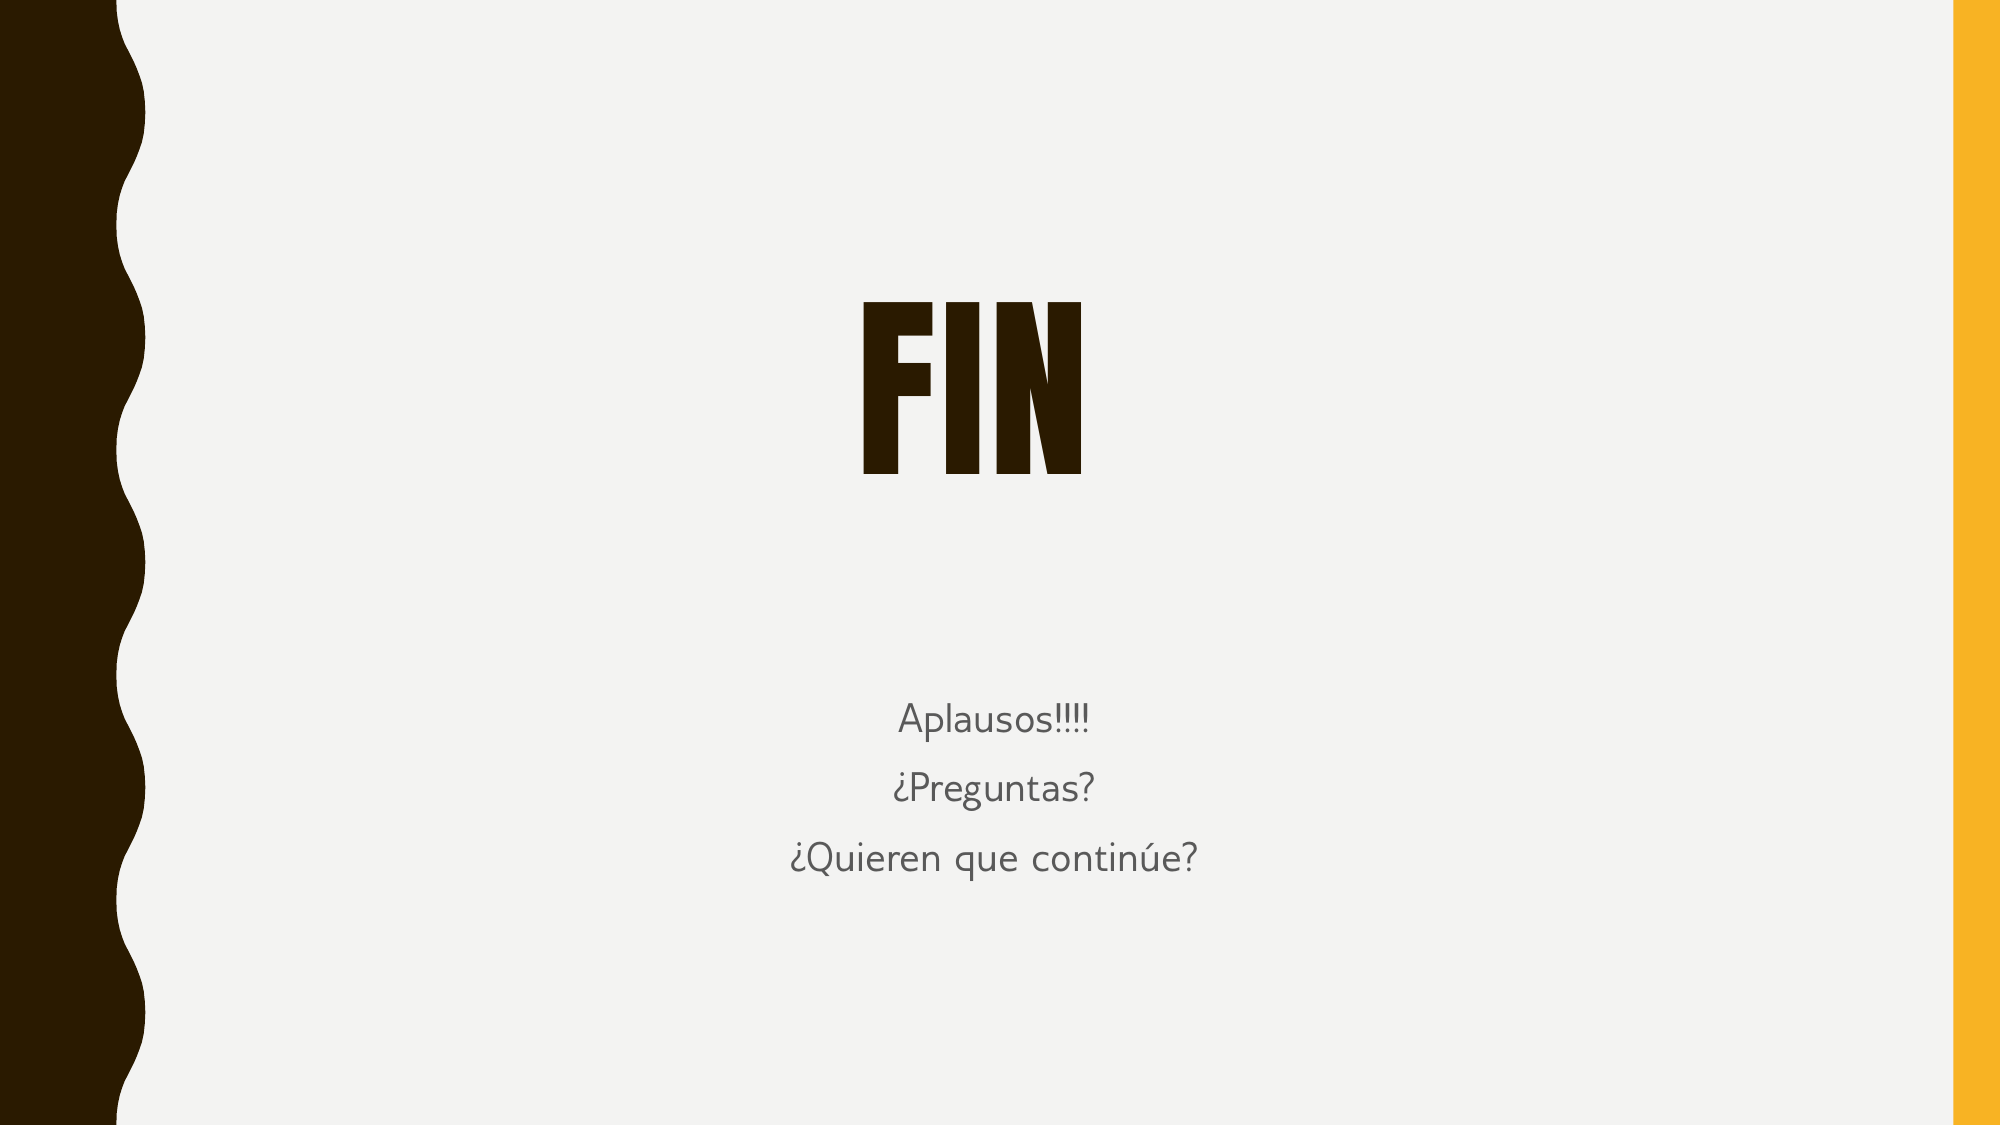

# FIN
Aplausos!!!!
¿Preguntas?
¿Quieren que continúe?